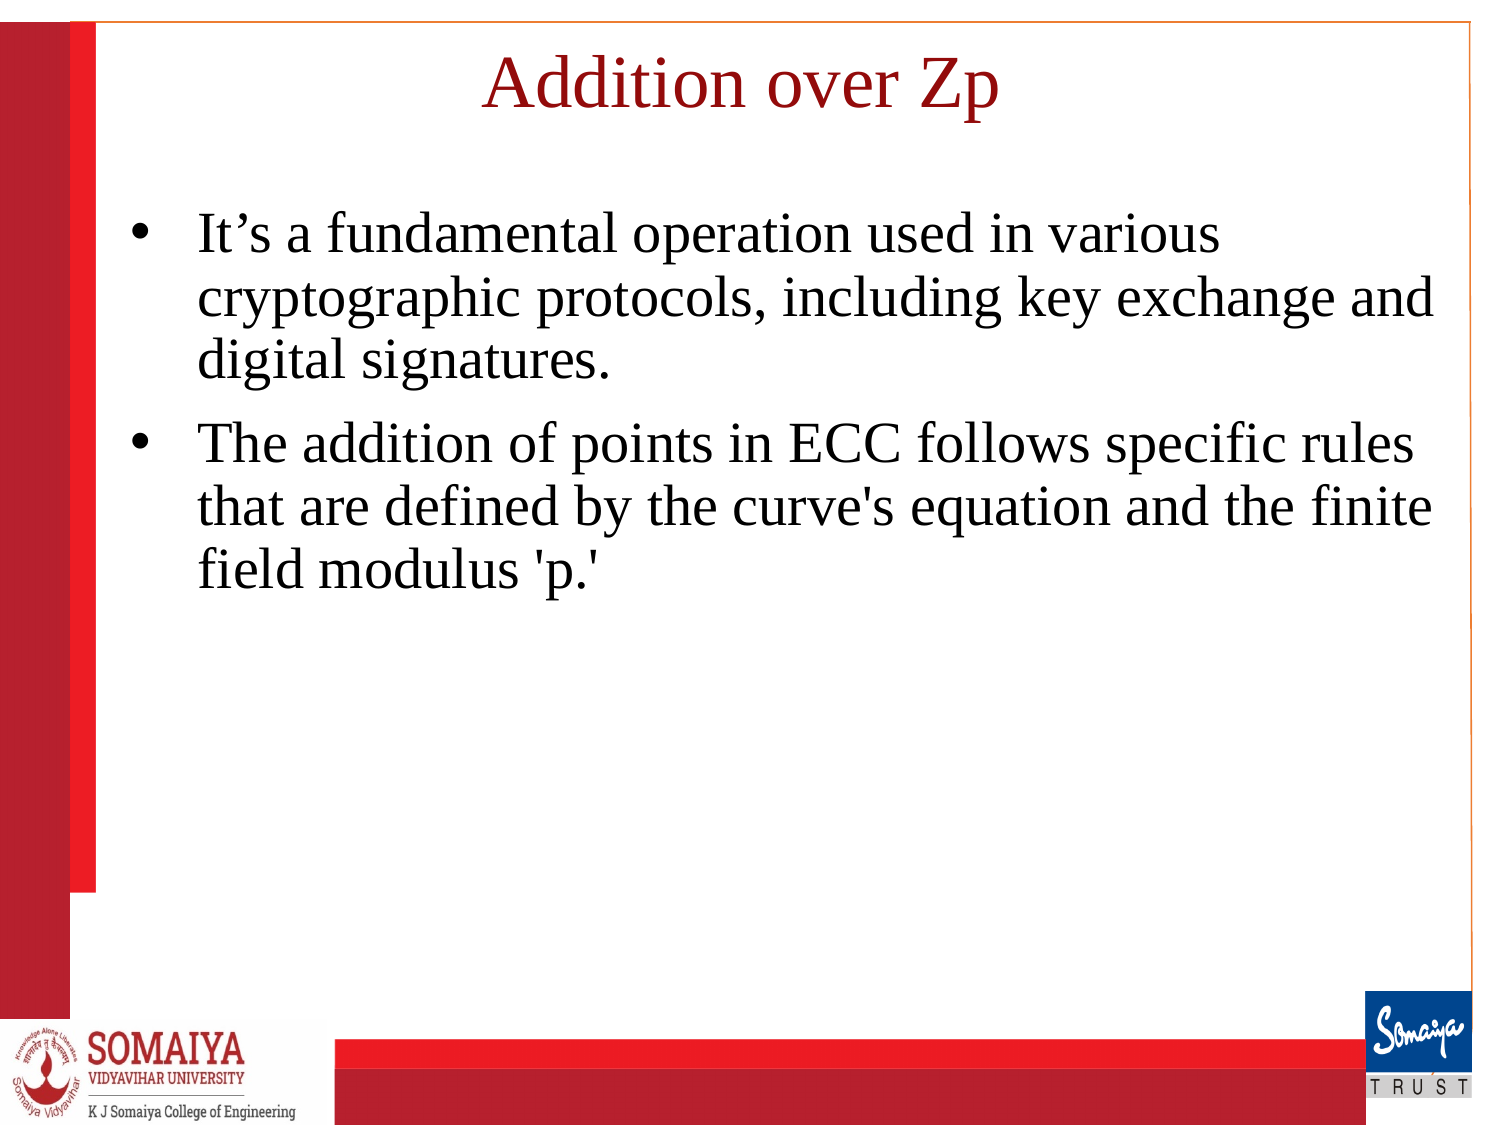

# Addition over Zp
It’s a fundamental operation used in various cryptographic protocols, including key exchange and digital signatures.
The addition of points in ECC follows specific rules that are defined by the curve's equation and the finite field modulus 'p.'